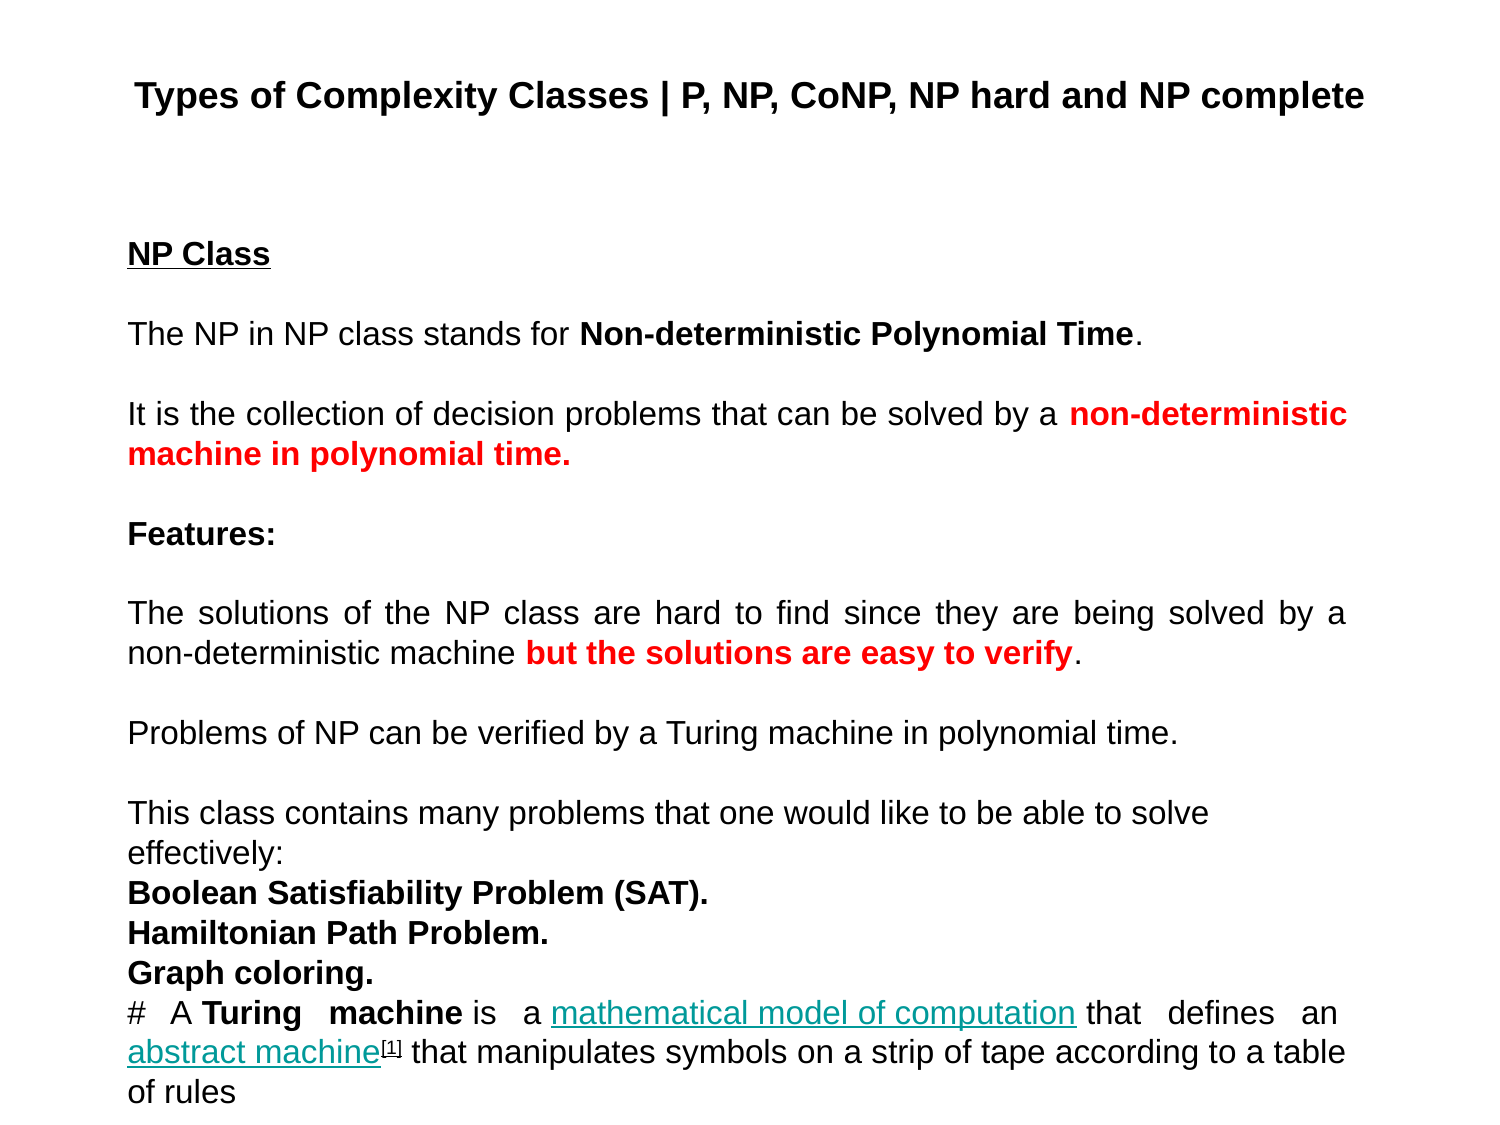

# Types of Complexity Classes | P, NP, CoNP, NP hard and NP complete
NP Class

The NP in NP class stands for Non-deterministic Polynomial Time.

It is the collection of decision problems that can be solved by a non-deterministic machine in polynomial time.

Features:

The solutions of the NP class are hard to find since they are being solved by a non-deterministic machine but the solutions are easy to verify.

Problems of NP can be verified by a Turing machine in polynomial time.

This class contains many problems that one would like to be able to solve effectively:
Boolean Satisfiability Problem (SAT).
Hamiltonian Path Problem.
Graph coloring.
# A Turing machine is a mathematical model of computation that defines an abstract machine[1] that manipulates symbols on a strip of tape according to a table of rules